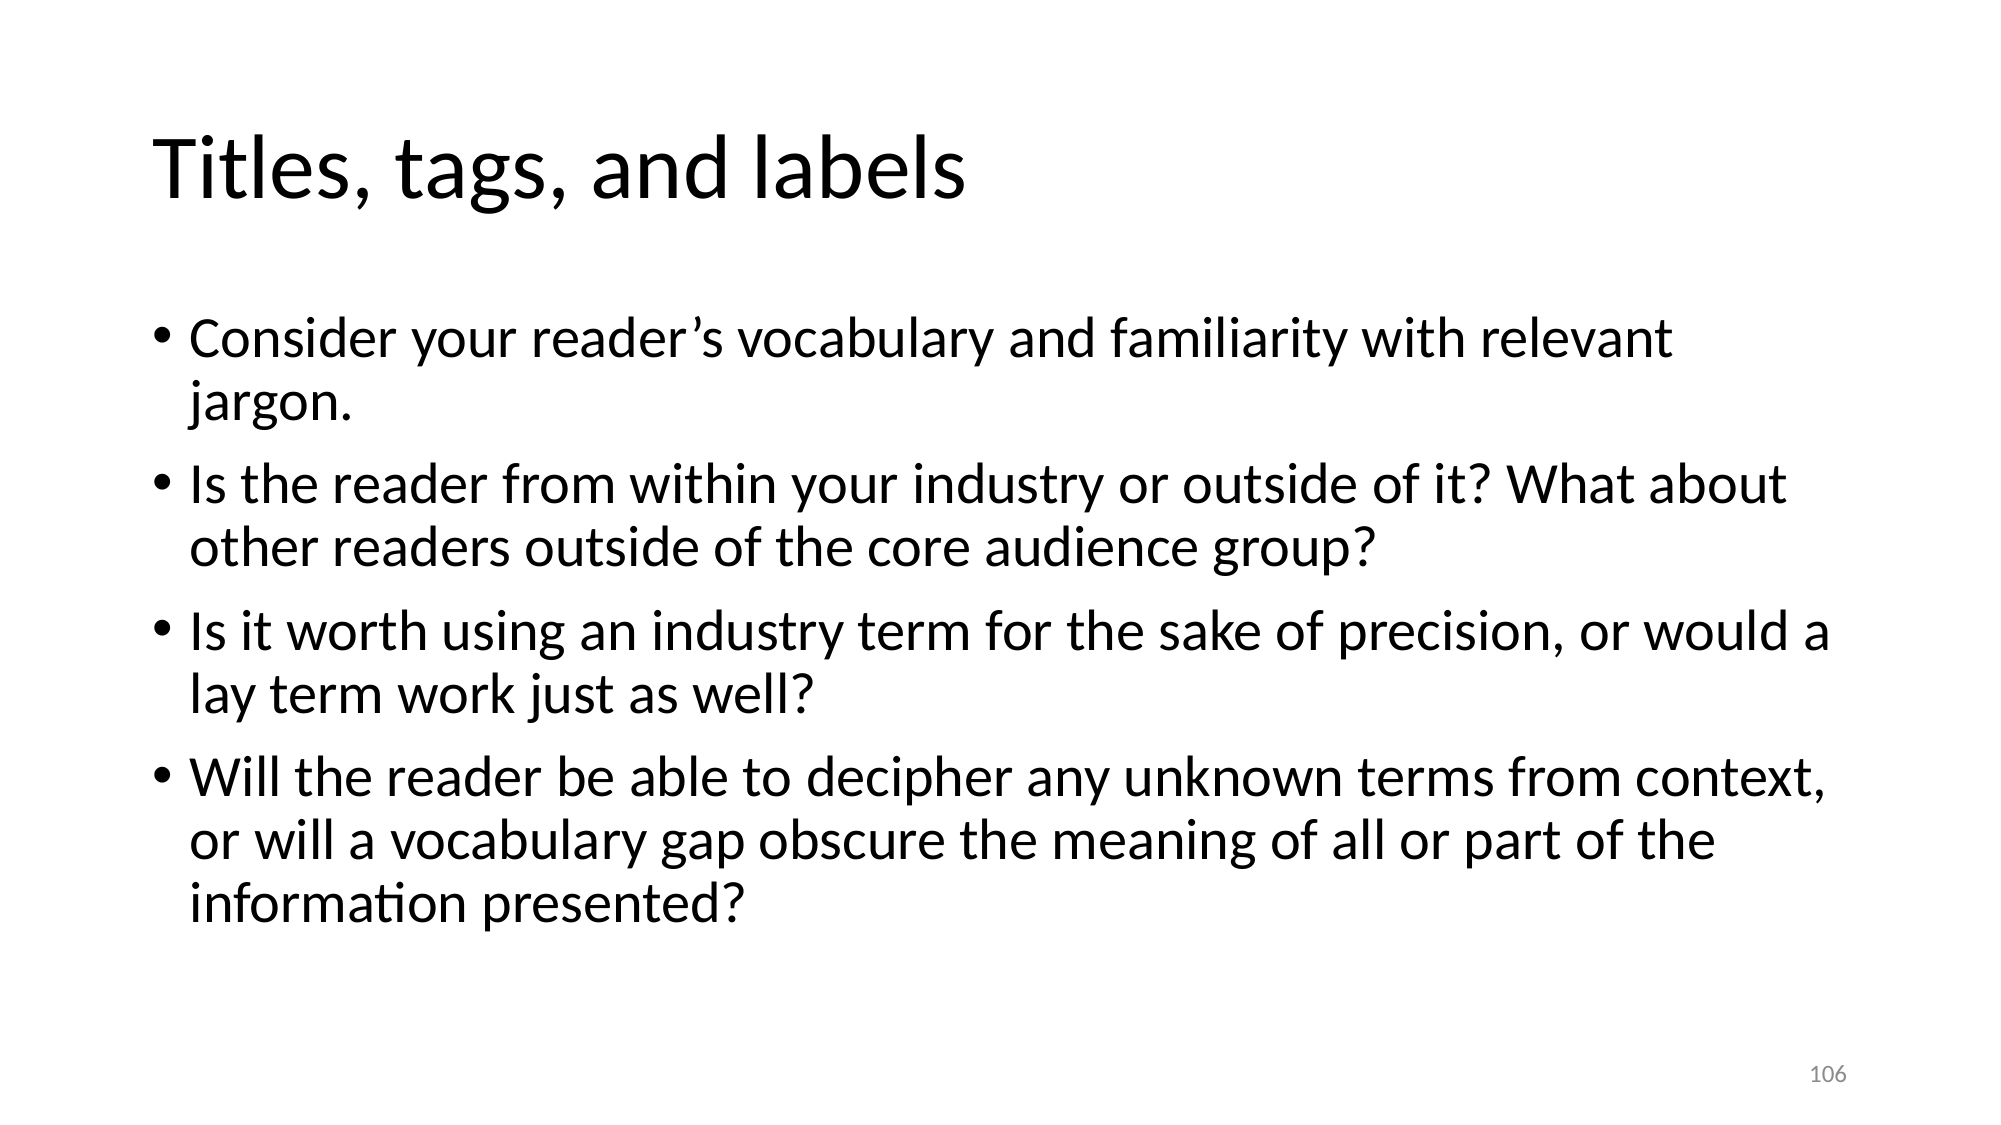

# Titles, tags, and labels
Consider your reader’s vocabulary and familiarity with relevant jargon.
Is the reader from within your industry or outside of it? What about other readers outside of the core audience group?
Is it worth using an industry term for the sake of precision, or would a lay term work just as well?
Will the reader be able to decipher any unknown terms from context, or will a vocabulary gap obscure the meaning of all or part of the information presented?
106